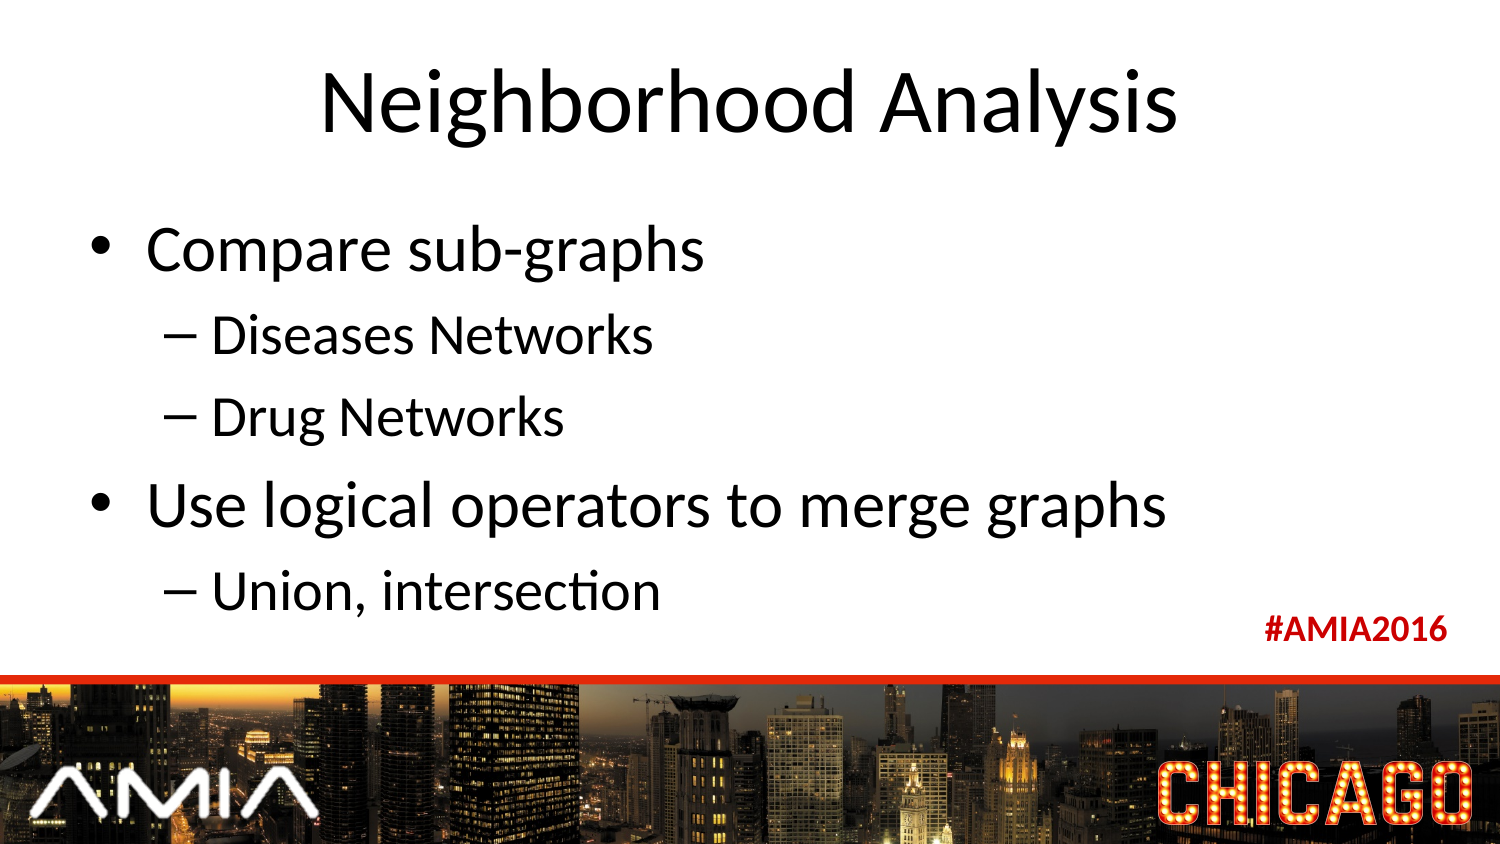

# Neighborhood Analysis

Compare sub-graphs
Diseases Networks
Drug Networks
Use logical operators to merge graphs
Union, intersection